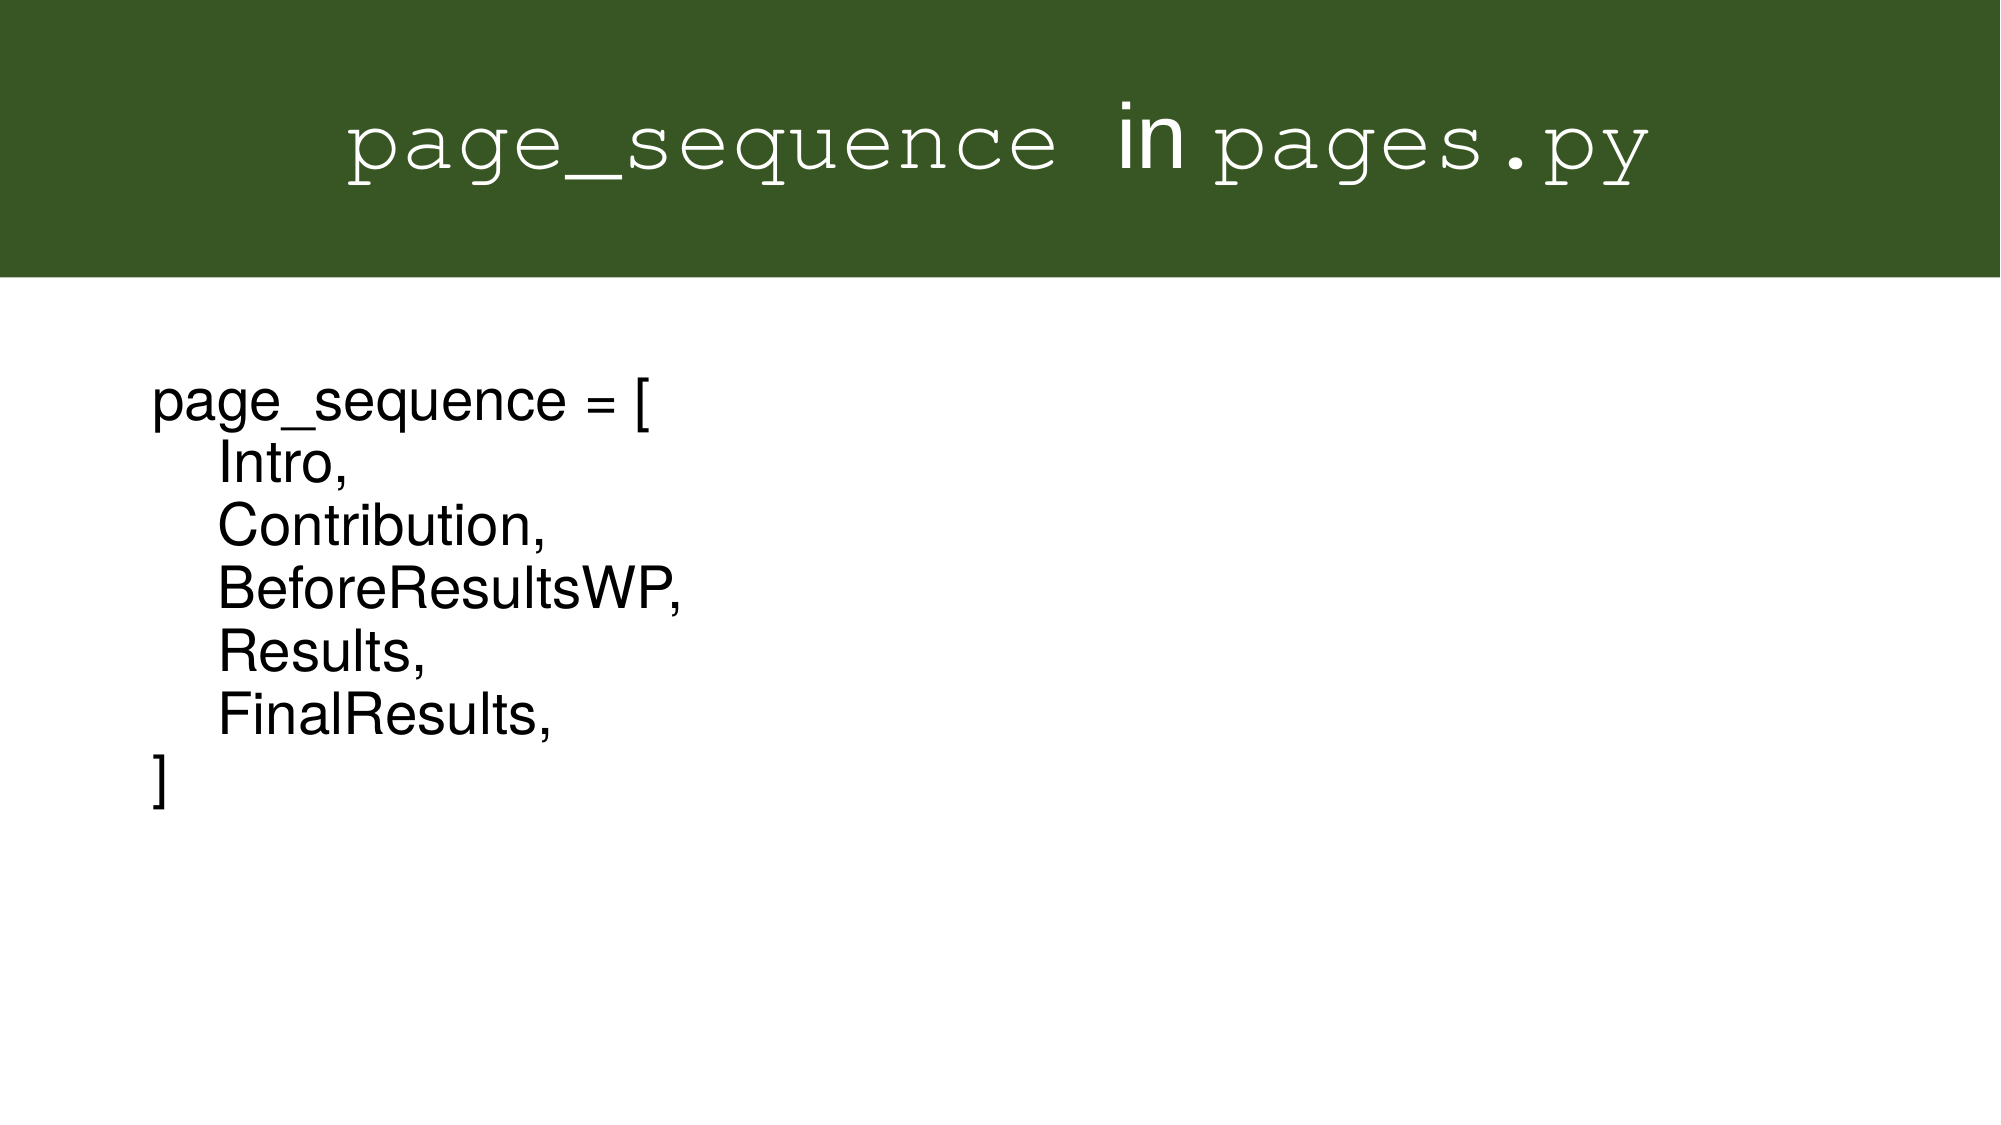

# page_sequence in pages.py
page_sequence = [
    Intro,
    Contribution,
    BeforeResultsWP,
    Results,
    FinalResults,
]